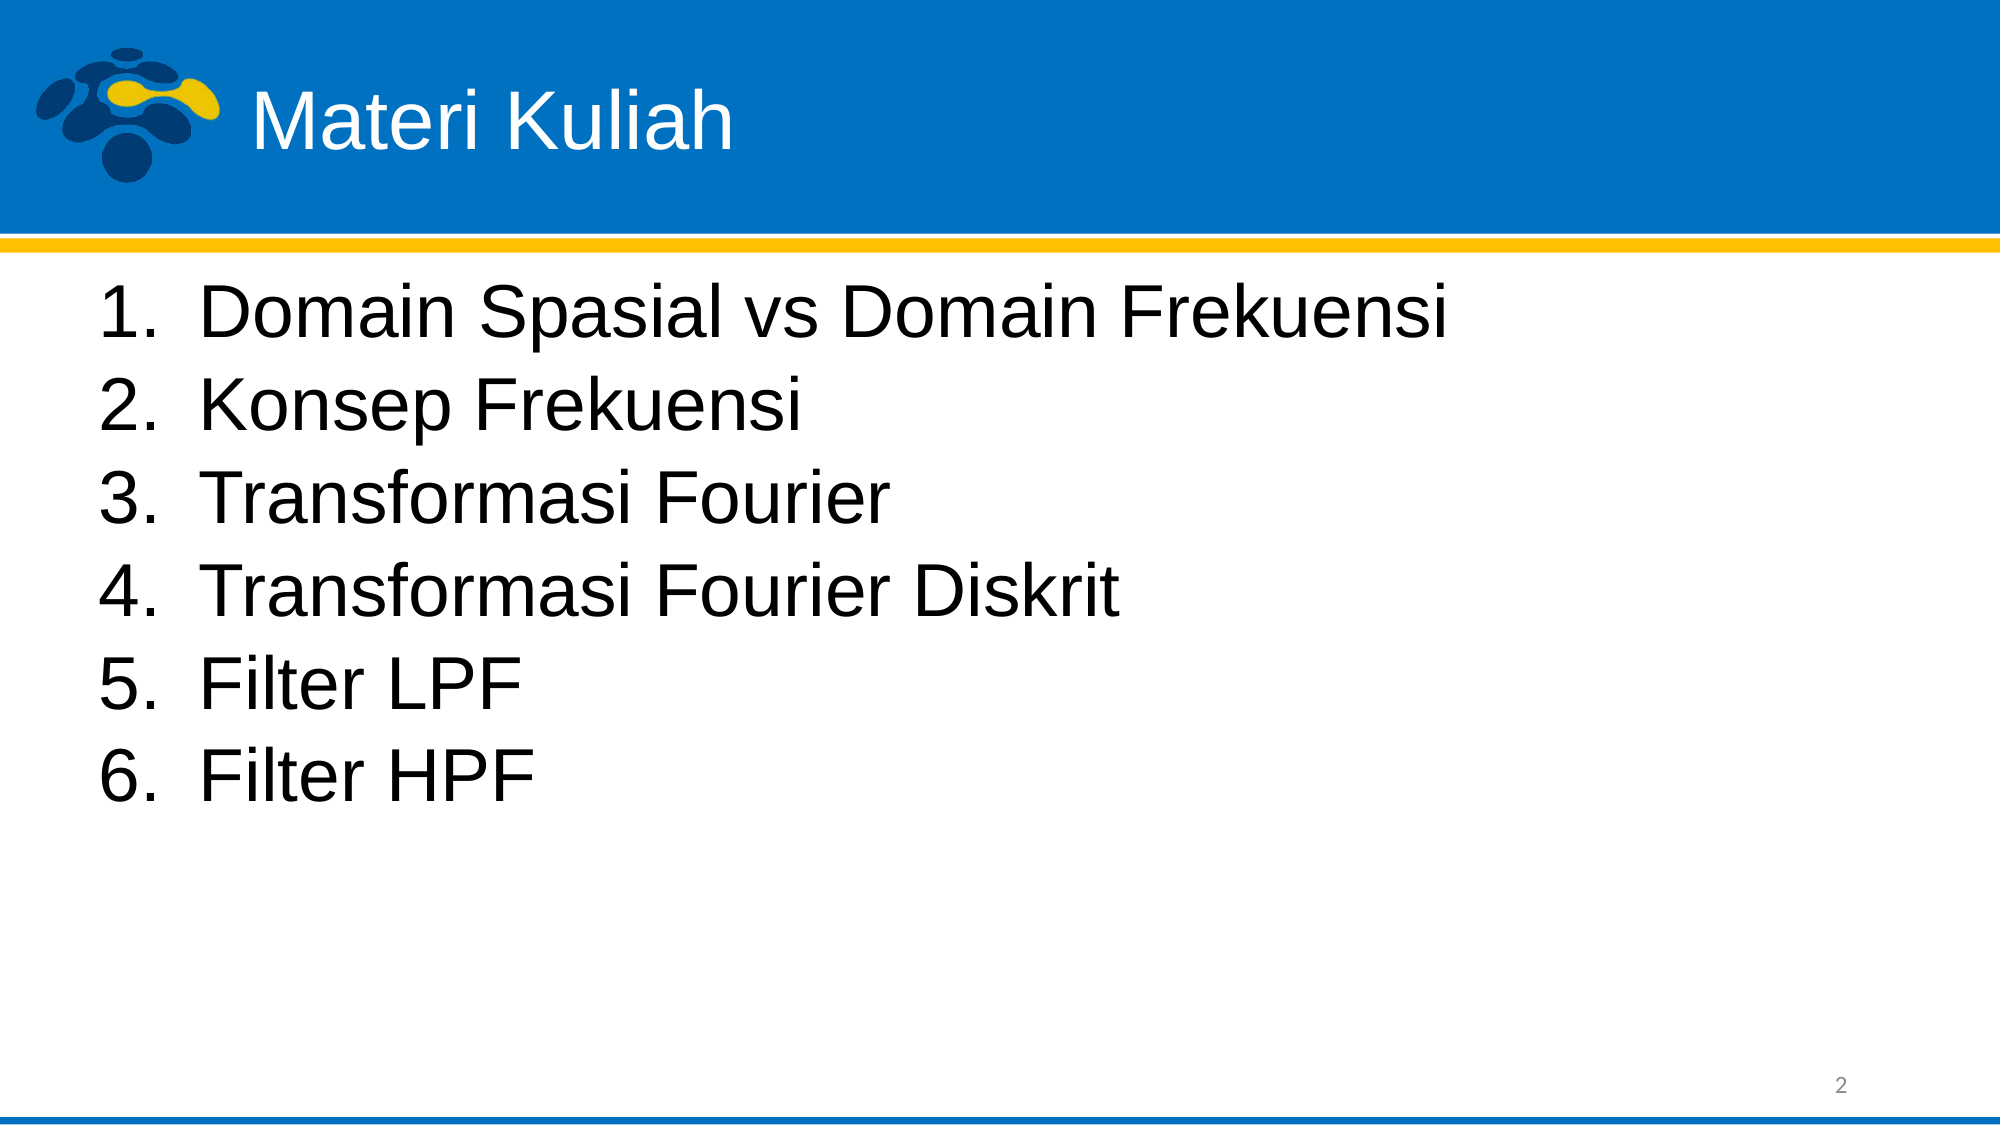

# Materi Kuliah
Domain Spasial vs Domain Frekuensi
Konsep Frekuensi
Transformasi Fourier
Transformasi Fourier Diskrit
Filter LPF
Filter HPF
2